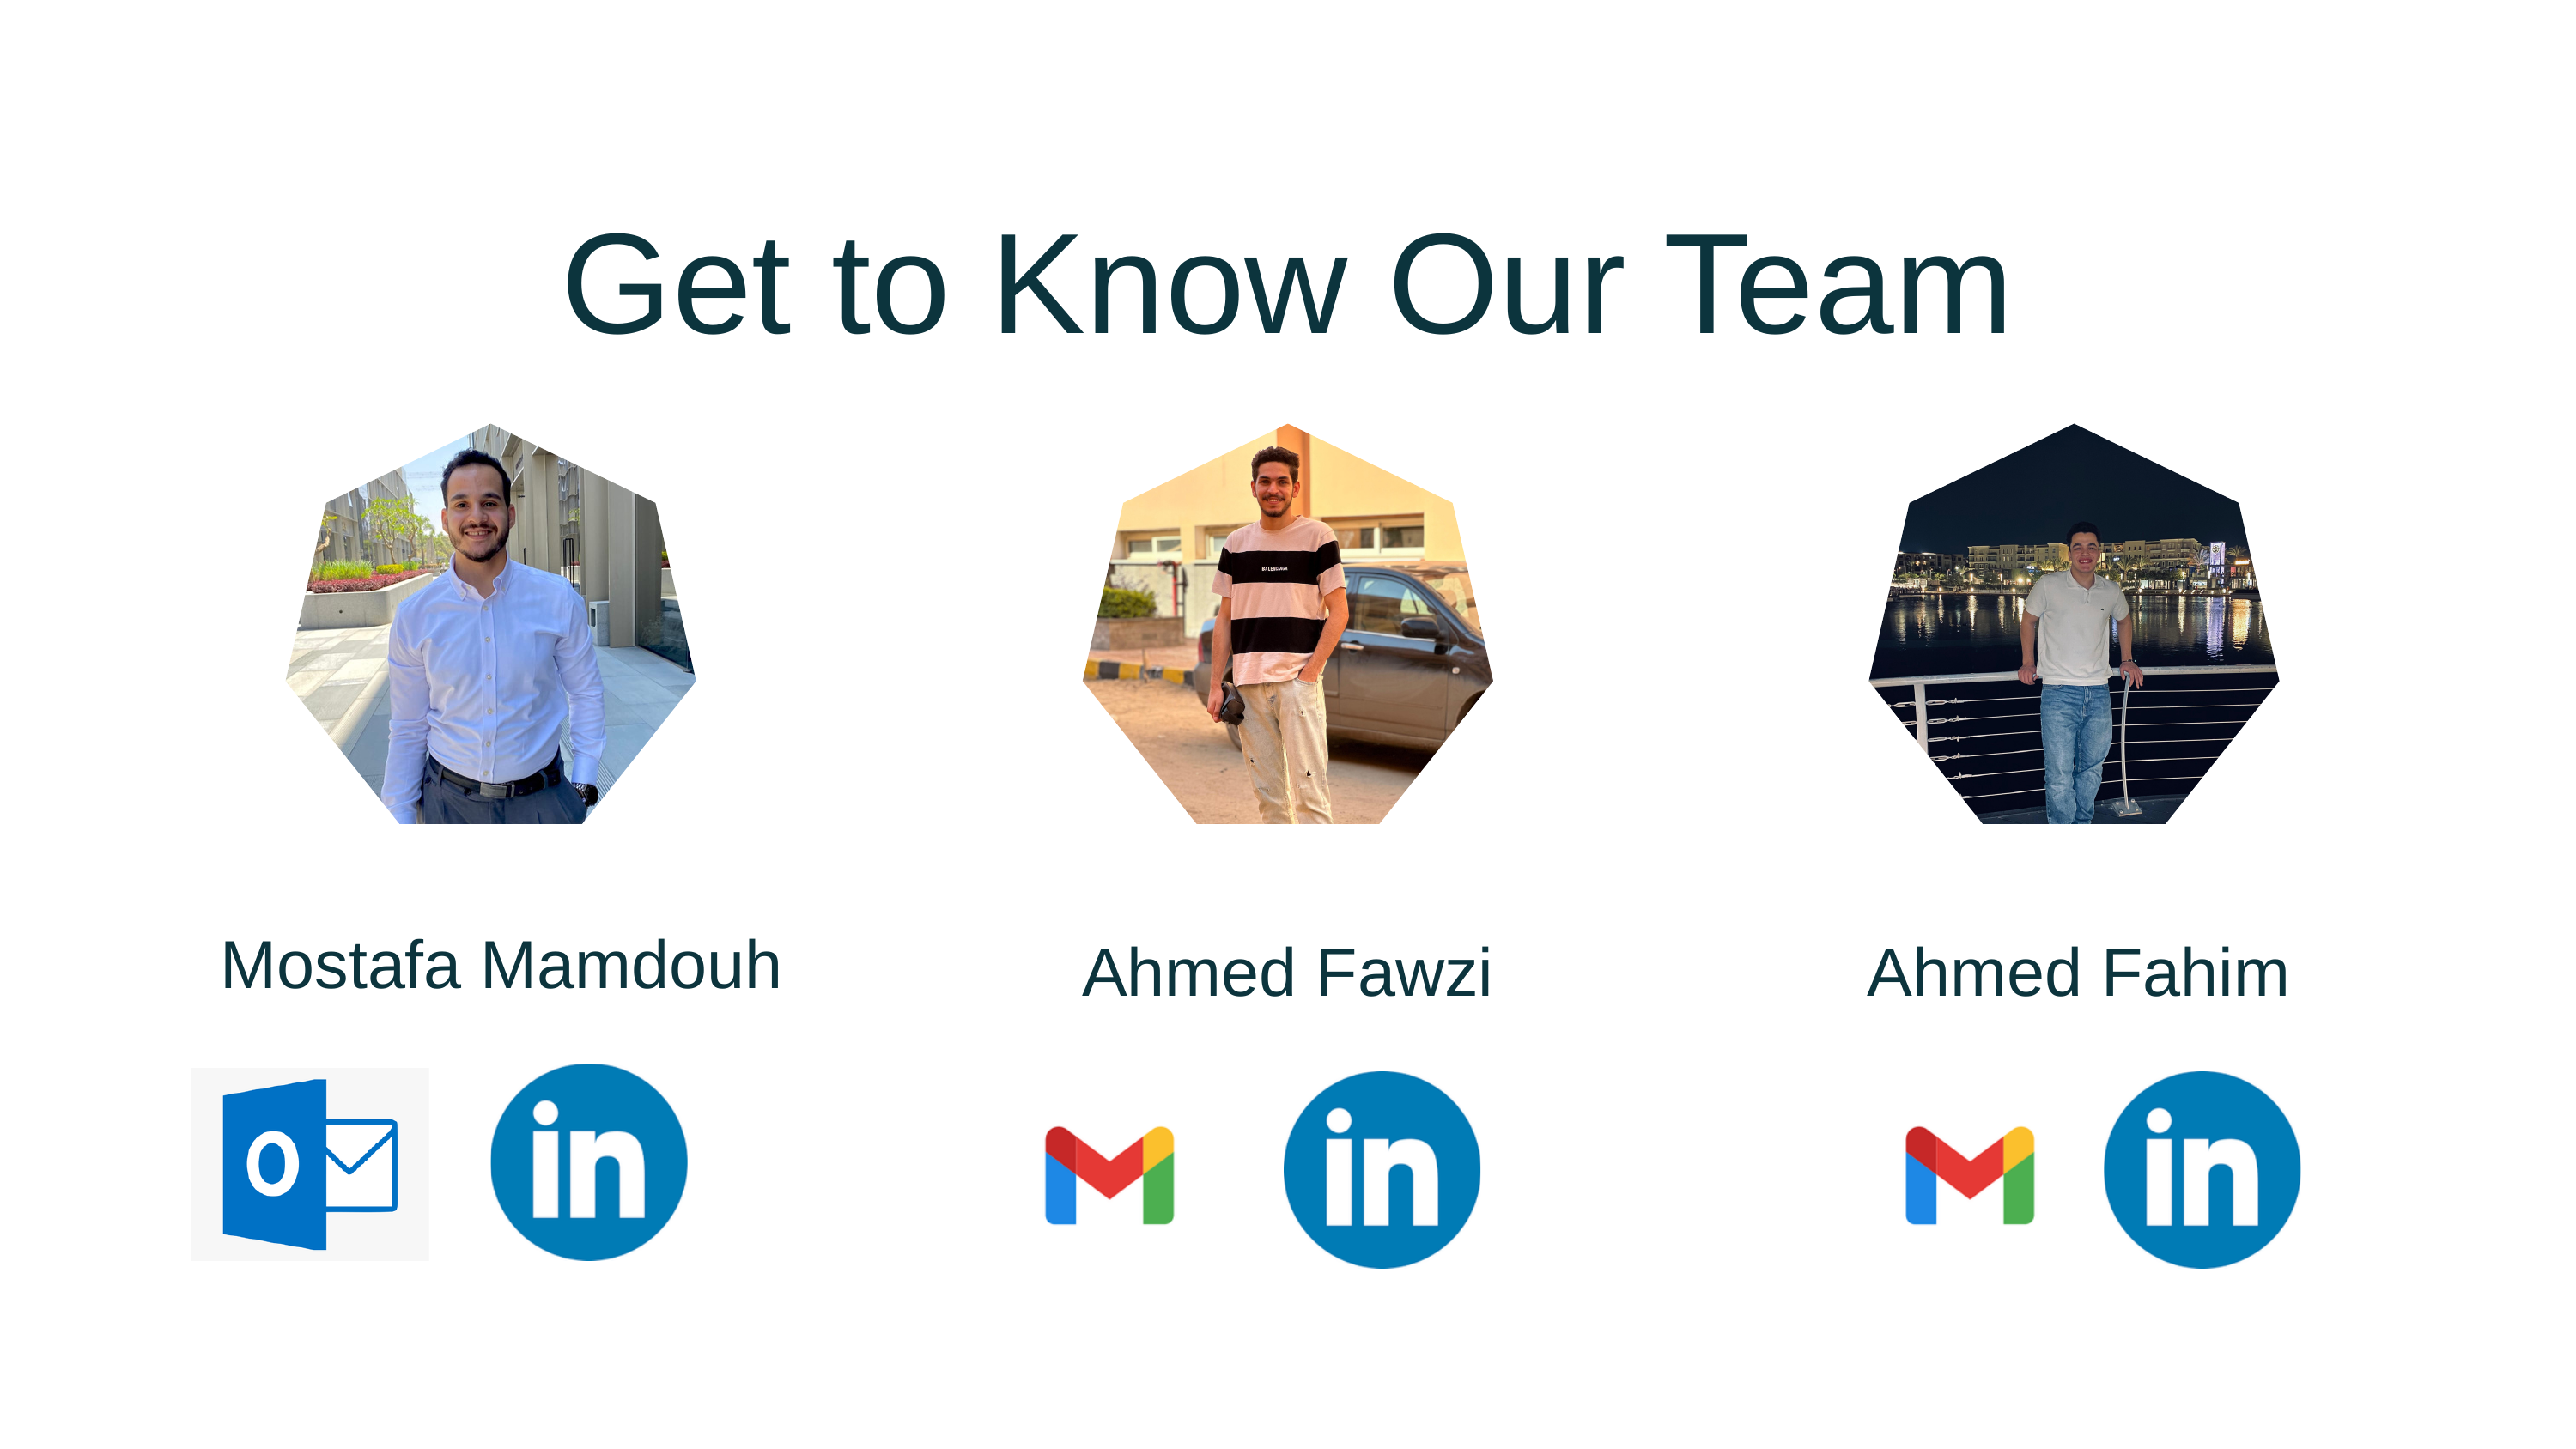

Get to Know Our Team

Mostafa Mamdouh

Ahmed Fawzi

Ahmed Fahim